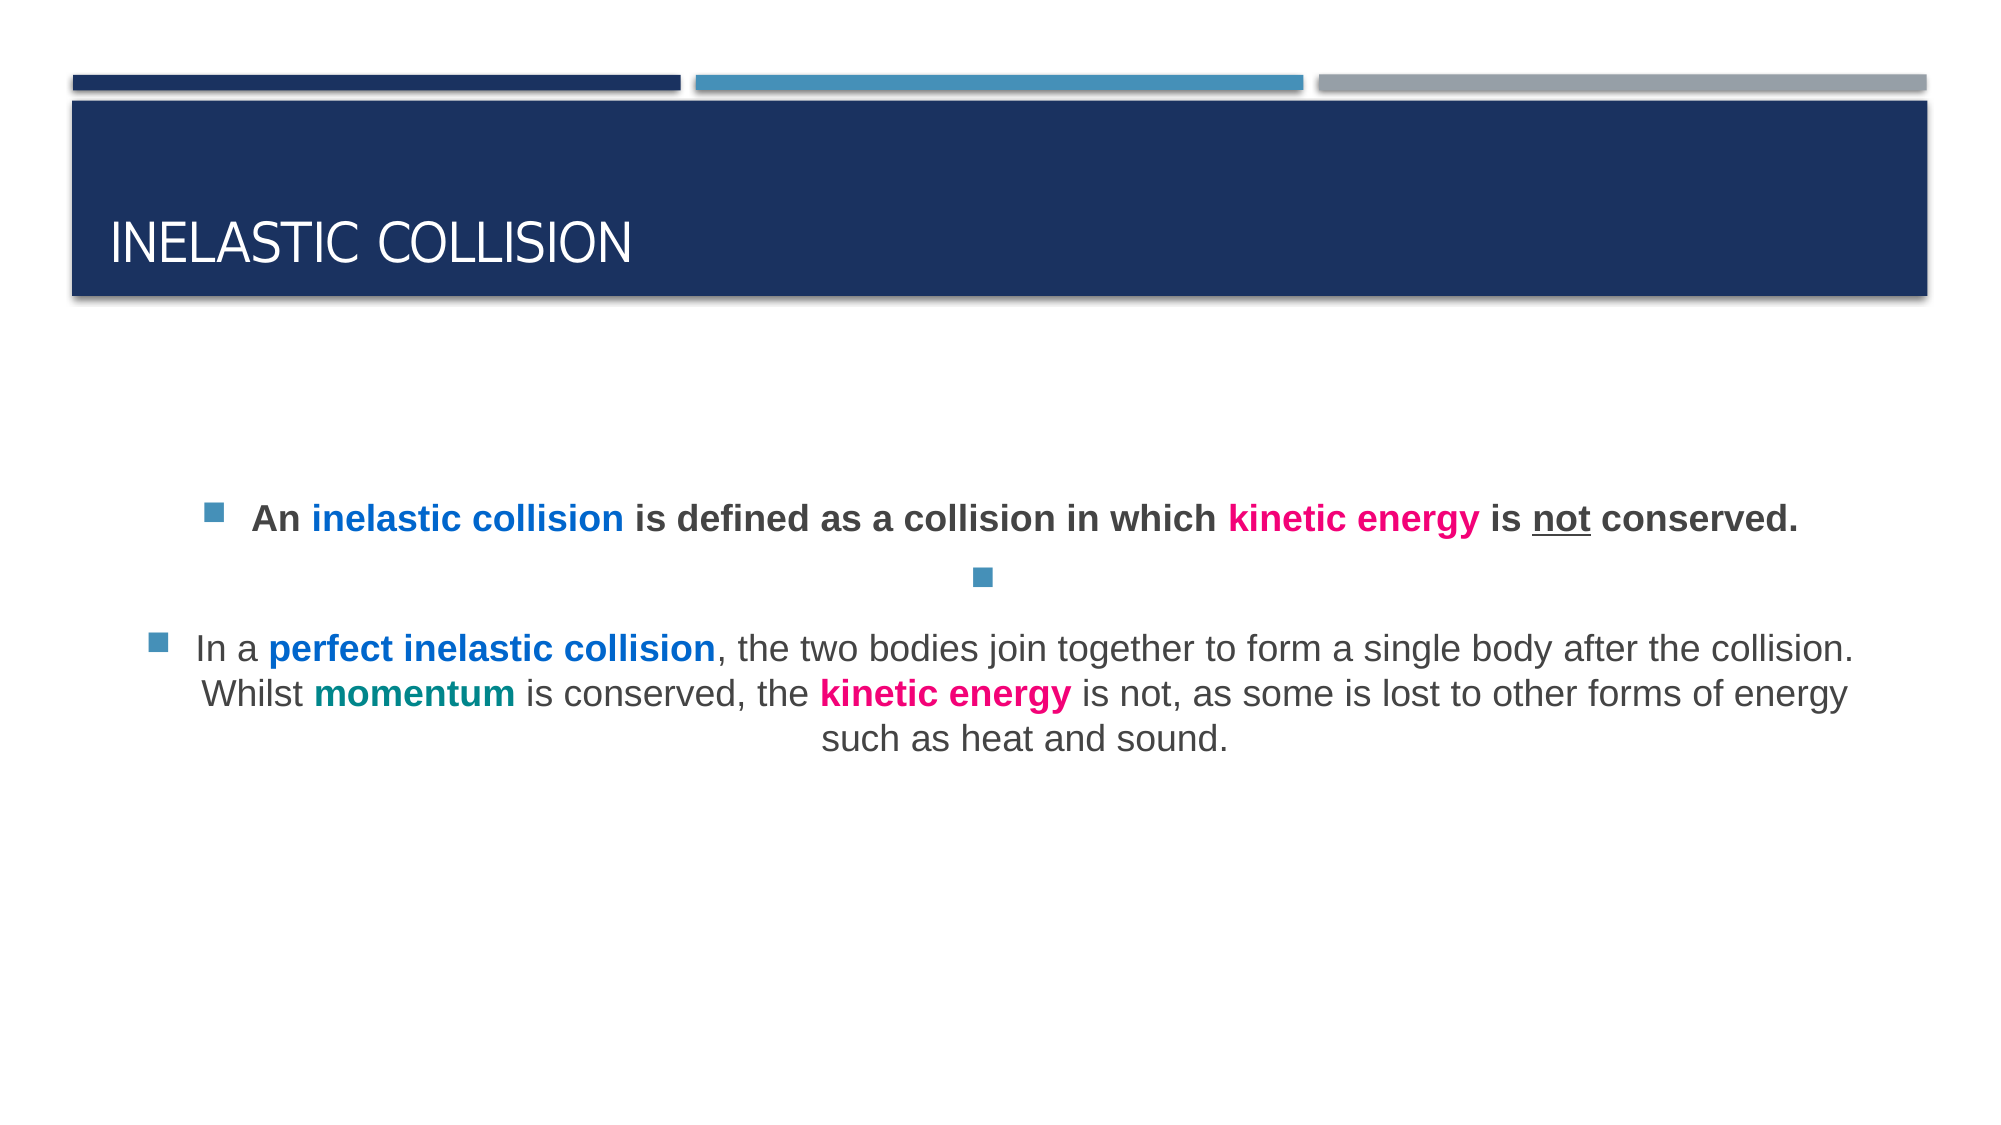

# Inelastic collision
An inelastic collision is defined as a collision in which kinetic energy is not conserved.

In a perfect inelastic collision, the two bodies join together to form a single body after the collision. Whilst momentum is conserved, the kinetic energy is not, as some is lost to other forms of energy such as heat and sound.